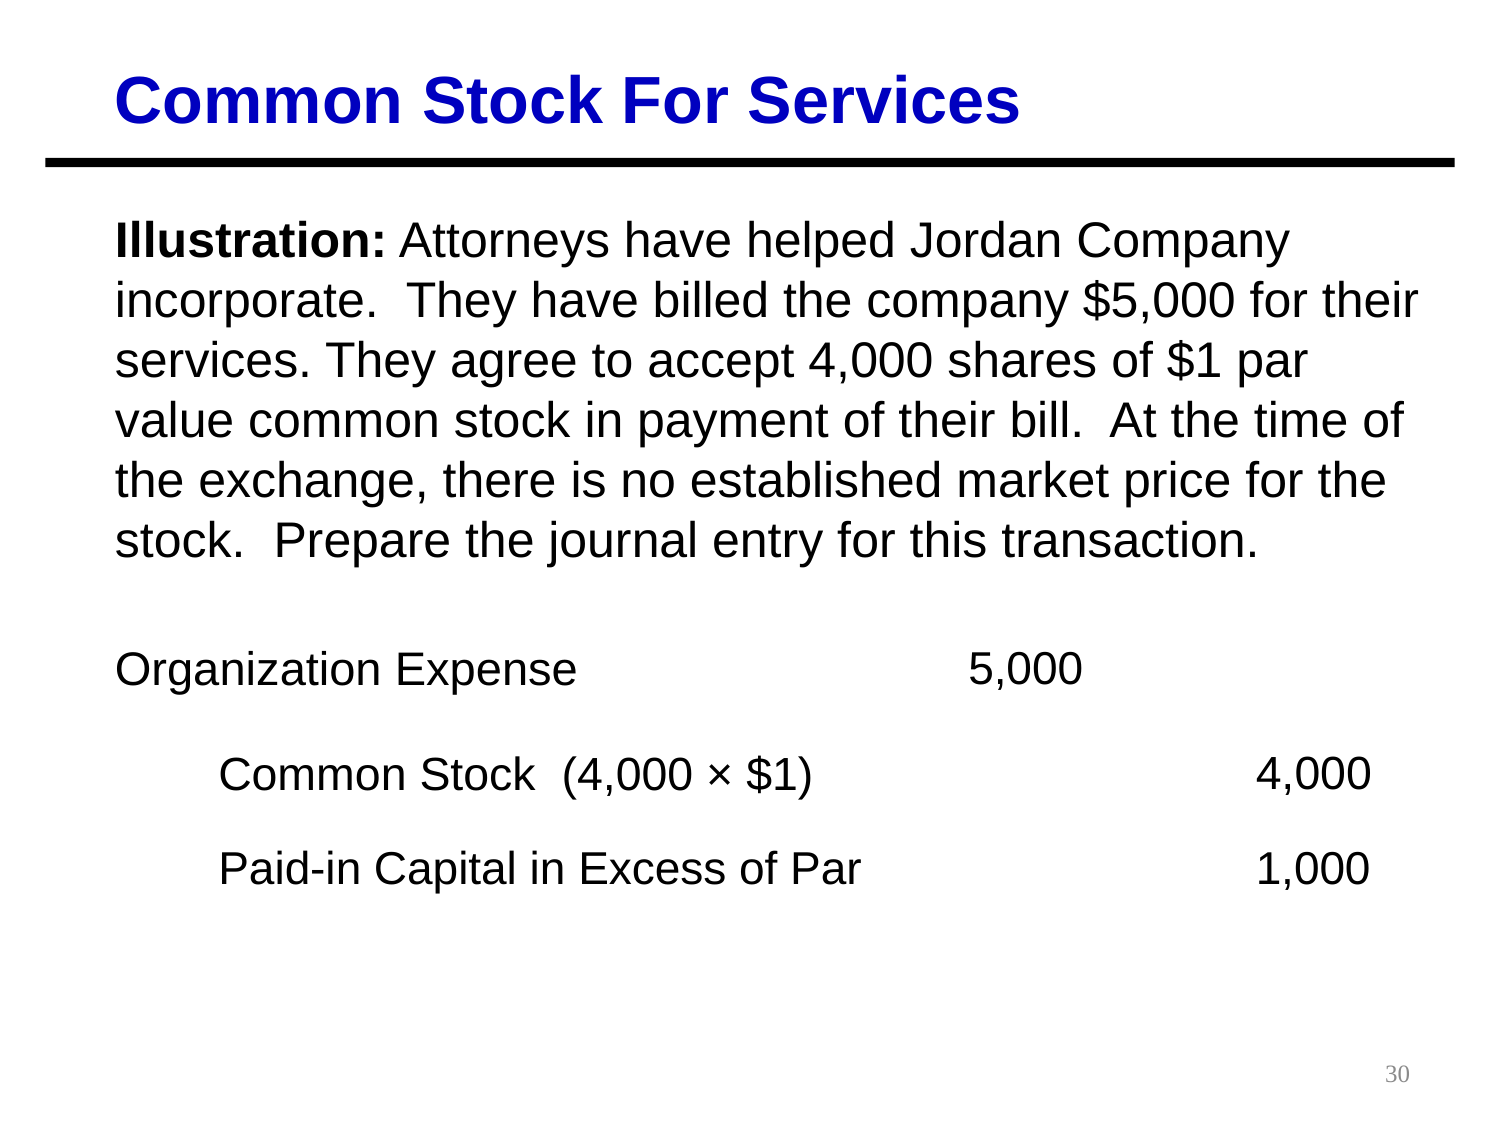

Common Stock For Services

Illustration: Attorneys have helped Jordan Company incorporate.  They have billed the company $5,000 for their services. They agree to accept 4,000 shares of $1 par value common stock in payment of their bill.  At the time of the exchange, there is no established market price for the stock.  Prepare the journal entry for this transaction.
Organization Expense
5,000
4,000
Common Stock  (4,000 × $1)
Paid-in Capital in Excess of Par
1,000
30